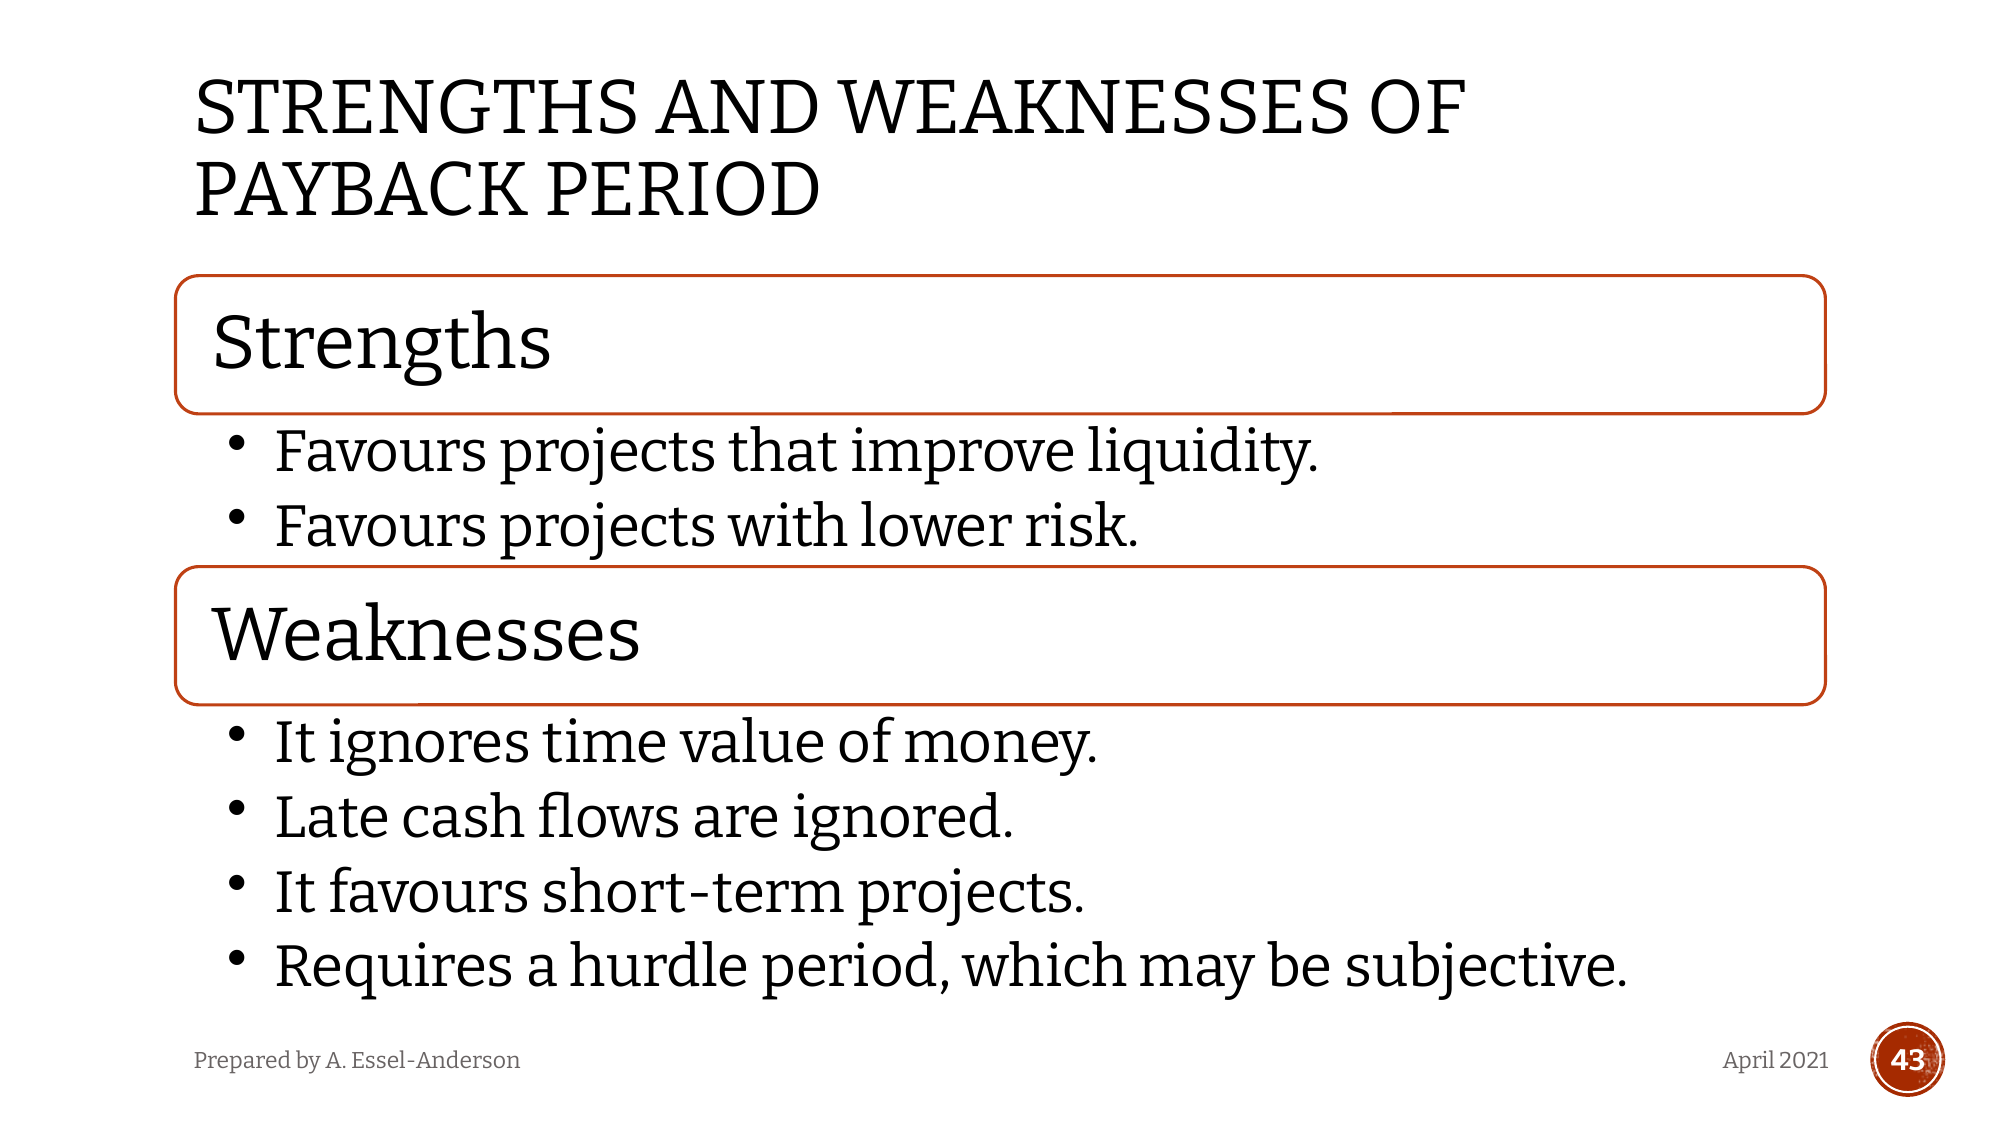

# Strengths and weaknesses of payback period
Strengths
Favours projects that improve liquidity.
Favours projects with lower risk.
Weaknesses
It ignores time value of money.
Late cash flows are ignored.
It favours short-term projects.
Requires a hurdle period, which may be subjective.
Prepared by A. Essel-Anderson
April 2021
43